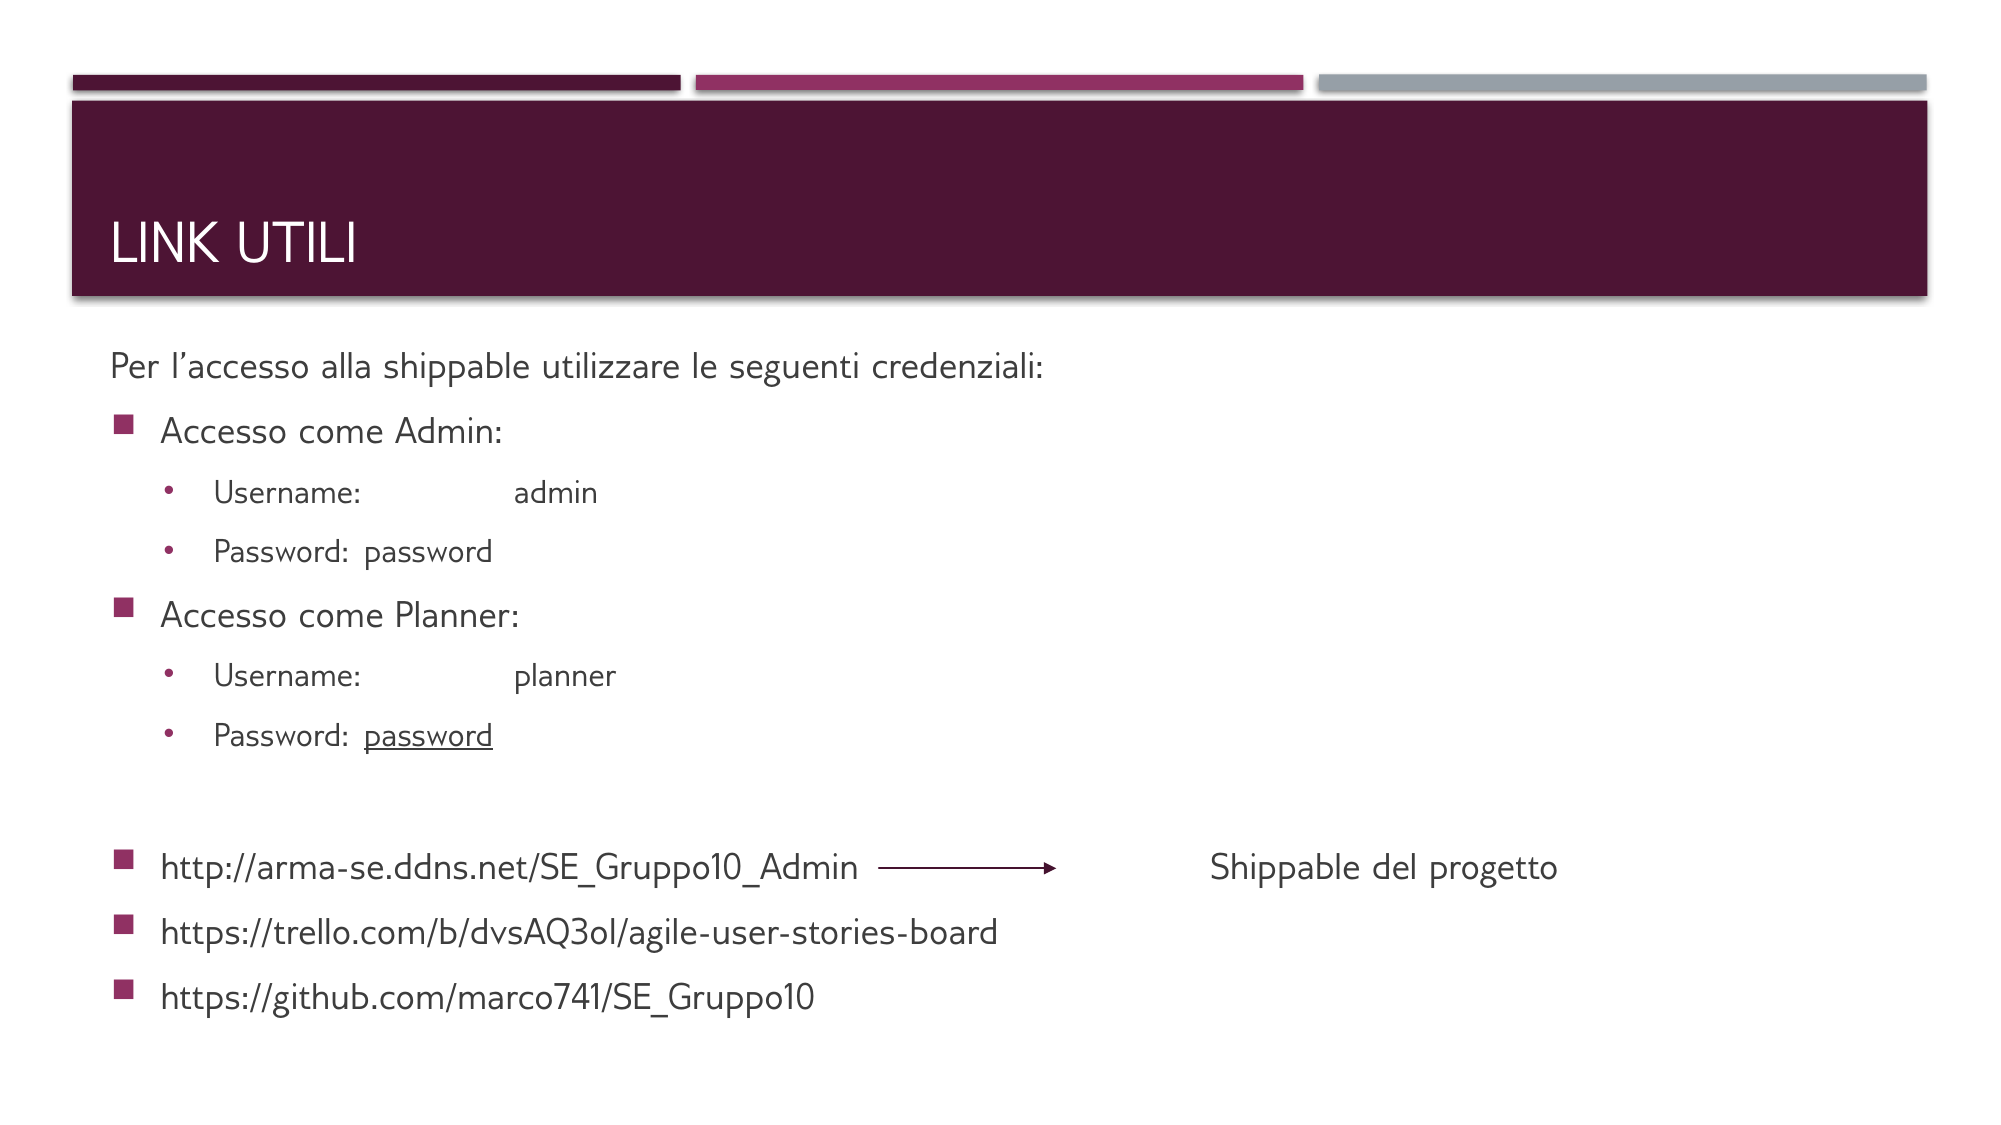

# Link utili
Per l’accesso alla shippable utilizzare le seguenti credenziali:
Accesso come Admin:
Username: 	admin
Password: 	password
Accesso come Planner:
Username: 	planner
Password: 	password

http://arma-se.ddns.net/SE_Gruppo10_Admin 			Shippable del progetto
https://trello.com/b/dvsAQ3oI/agile-user-stories-board
https://github.com/marco741/SE_Gruppo10